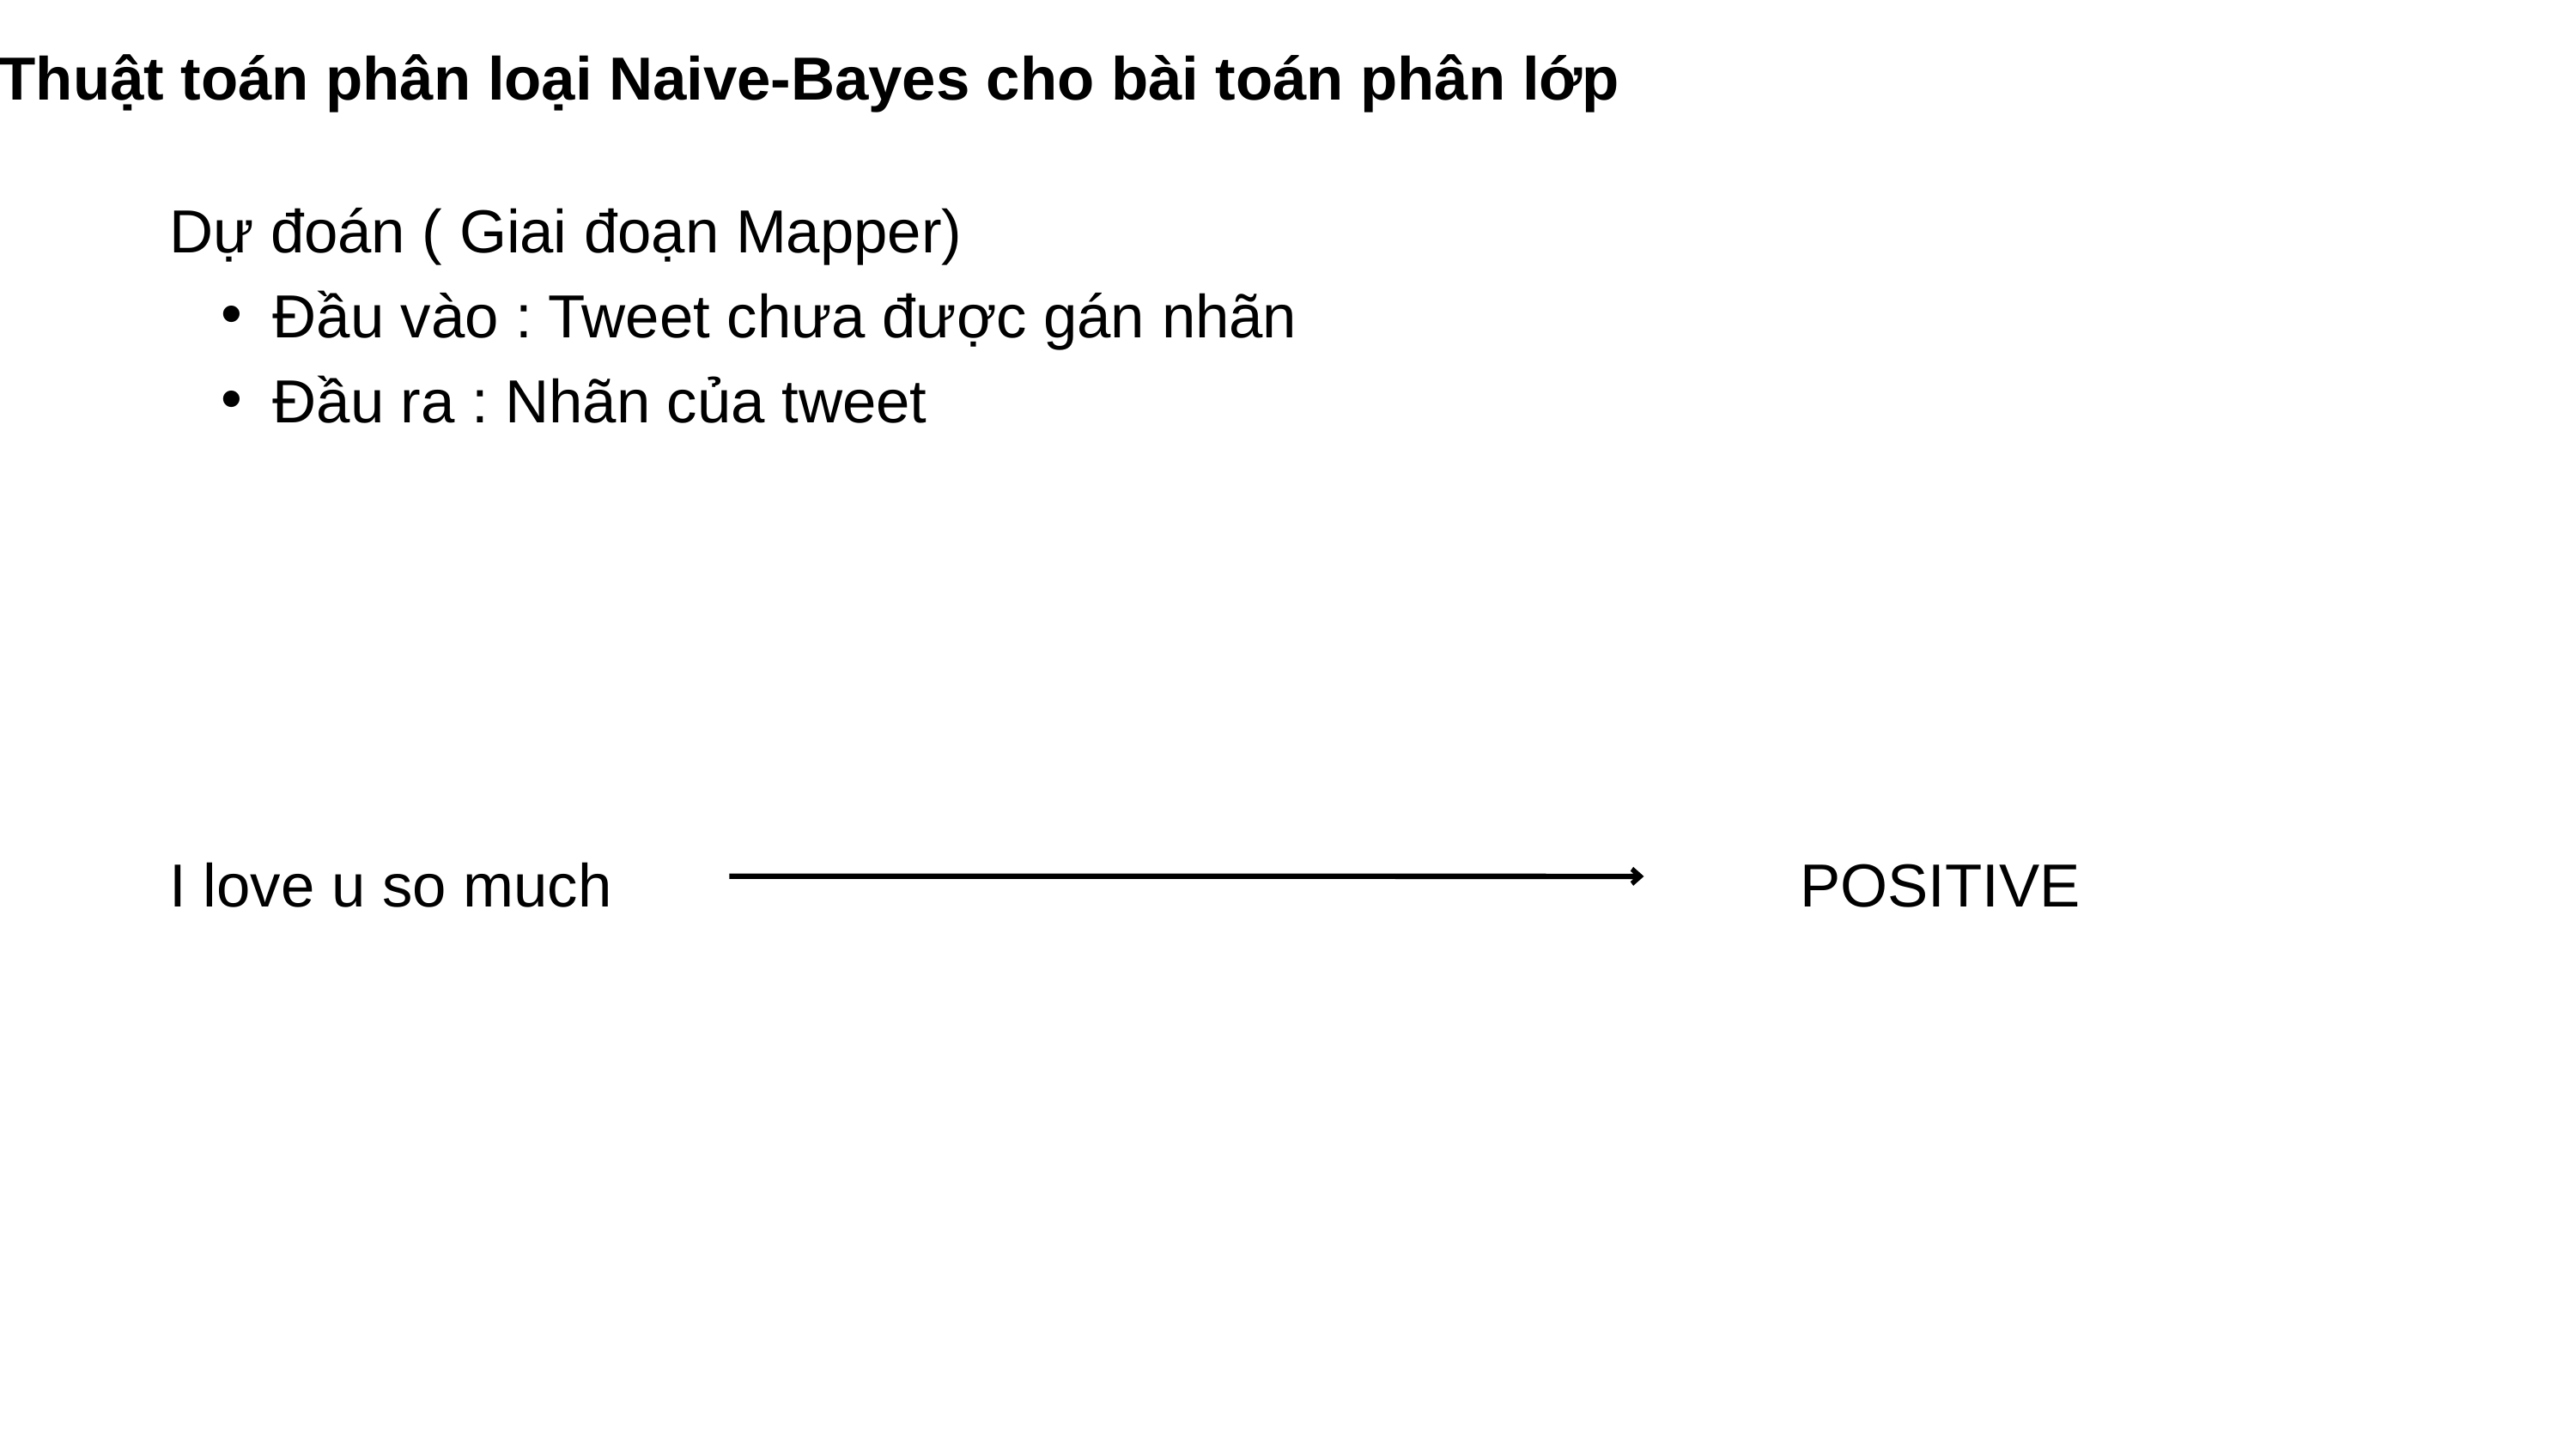

Thuật toán phân loại Naive-Bayes cho bài toán phân lớp
Dự đoán ( Giai đoạn Mapper)
Đầu vào : Tweet chưa được gán nhãn
Đầu ra : Nhãn của tweet
I love u so much
POSITIVE